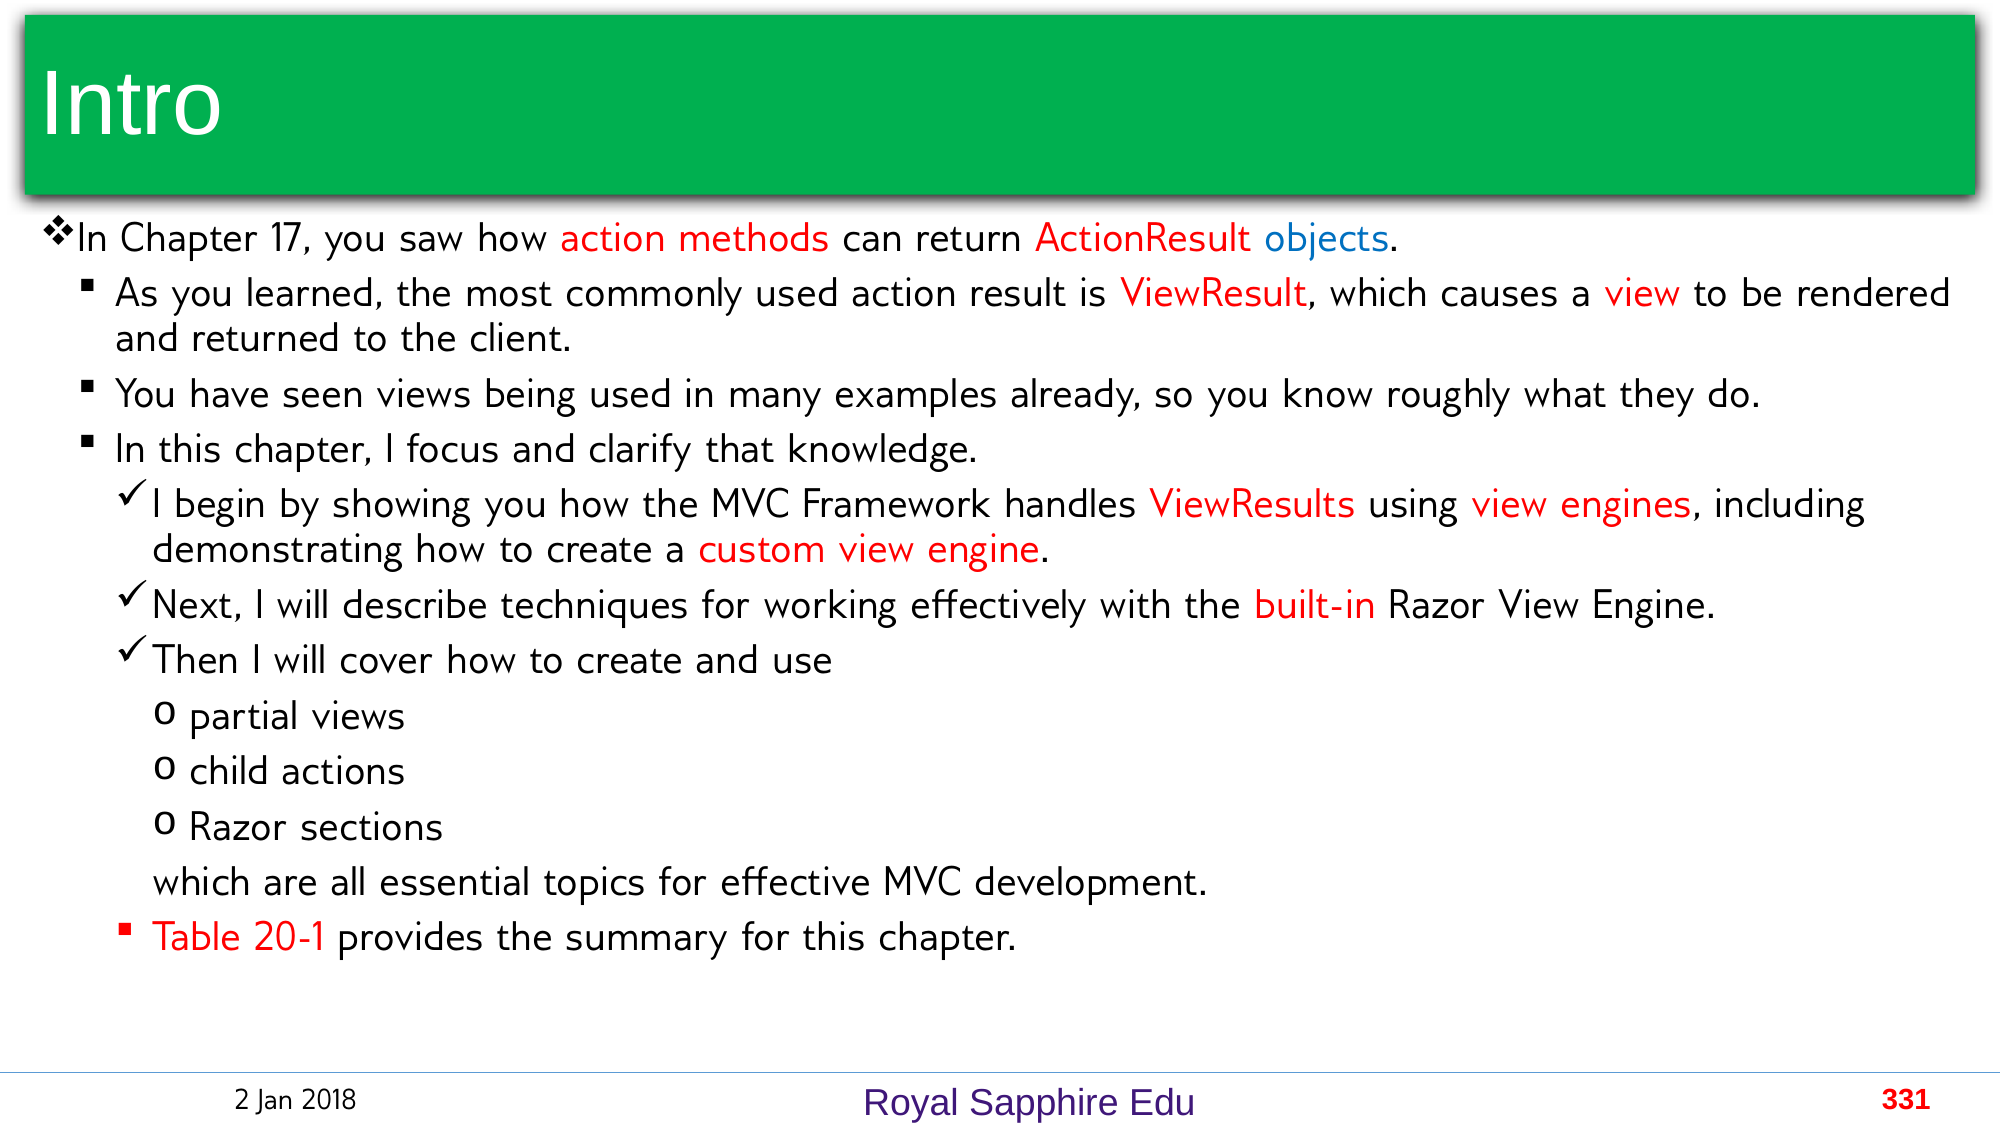

# Intro
In Chapter 17, you saw how action methods can return ActionResult objects.
As you learned, the most commonly used action result is ViewResult, which causes a view to be rendered and returned to the client.
You have seen views being used in many examples already, so you know roughly what they do.
In this chapter, I focus and clarify that knowledge.
I begin by showing you how the MVC Framework handles ViewResults using view engines, including demonstrating how to create a custom view engine.
Next, I will describe techniques for working effectively with the built-in Razor View Engine.
Then I will cover how to create and use
partial views
child actions
Razor sections
which are all essential topics for effective MVC development.
Table 20-1 provides the summary for this chapter.
2 Jan 2018
331